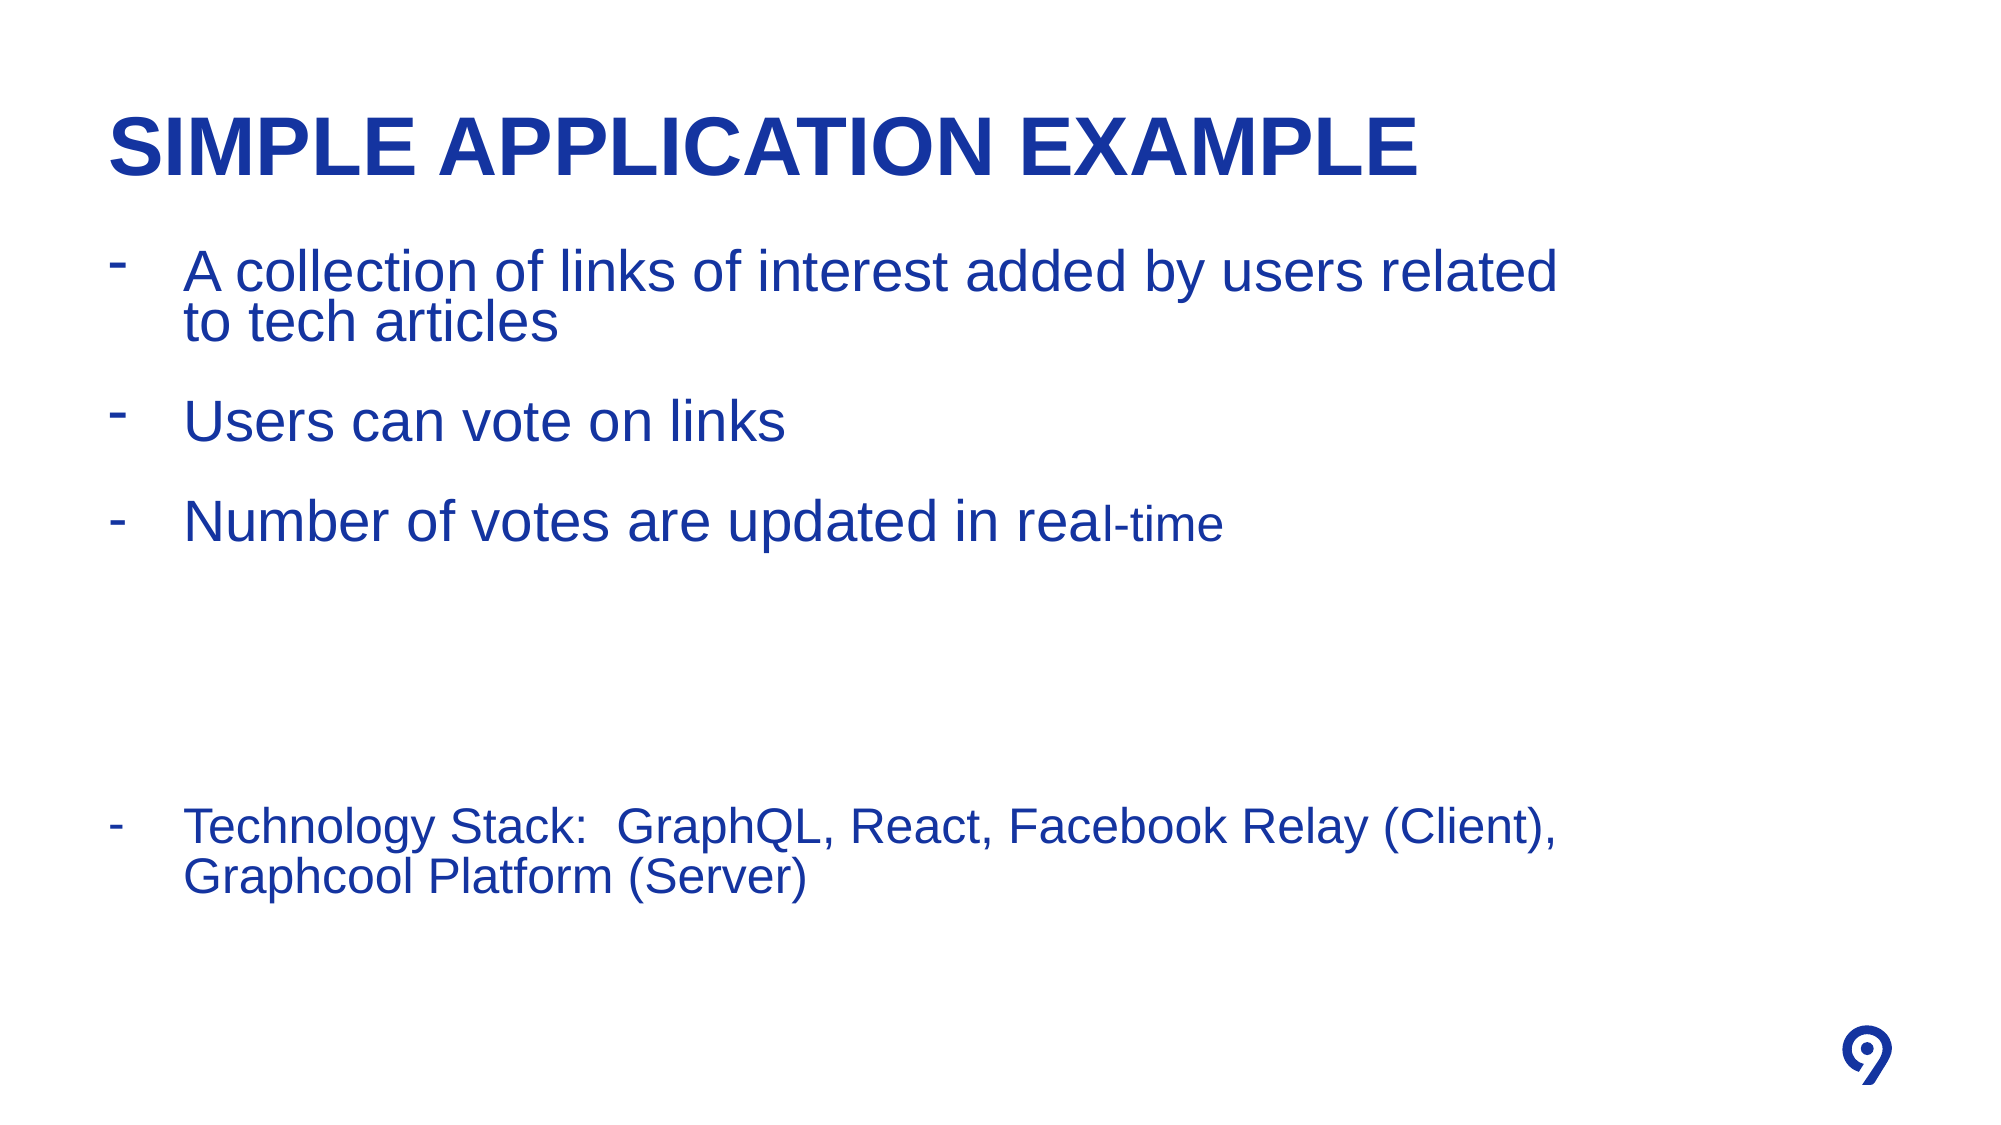

# Simple application example
A collection of links of interest added by users related to tech articles

Users can vote on links

Number of votes are updated in real-time

Technology Stack:  GraphQL, React, Facebook Relay (Client), Graphcool Platform (Server)